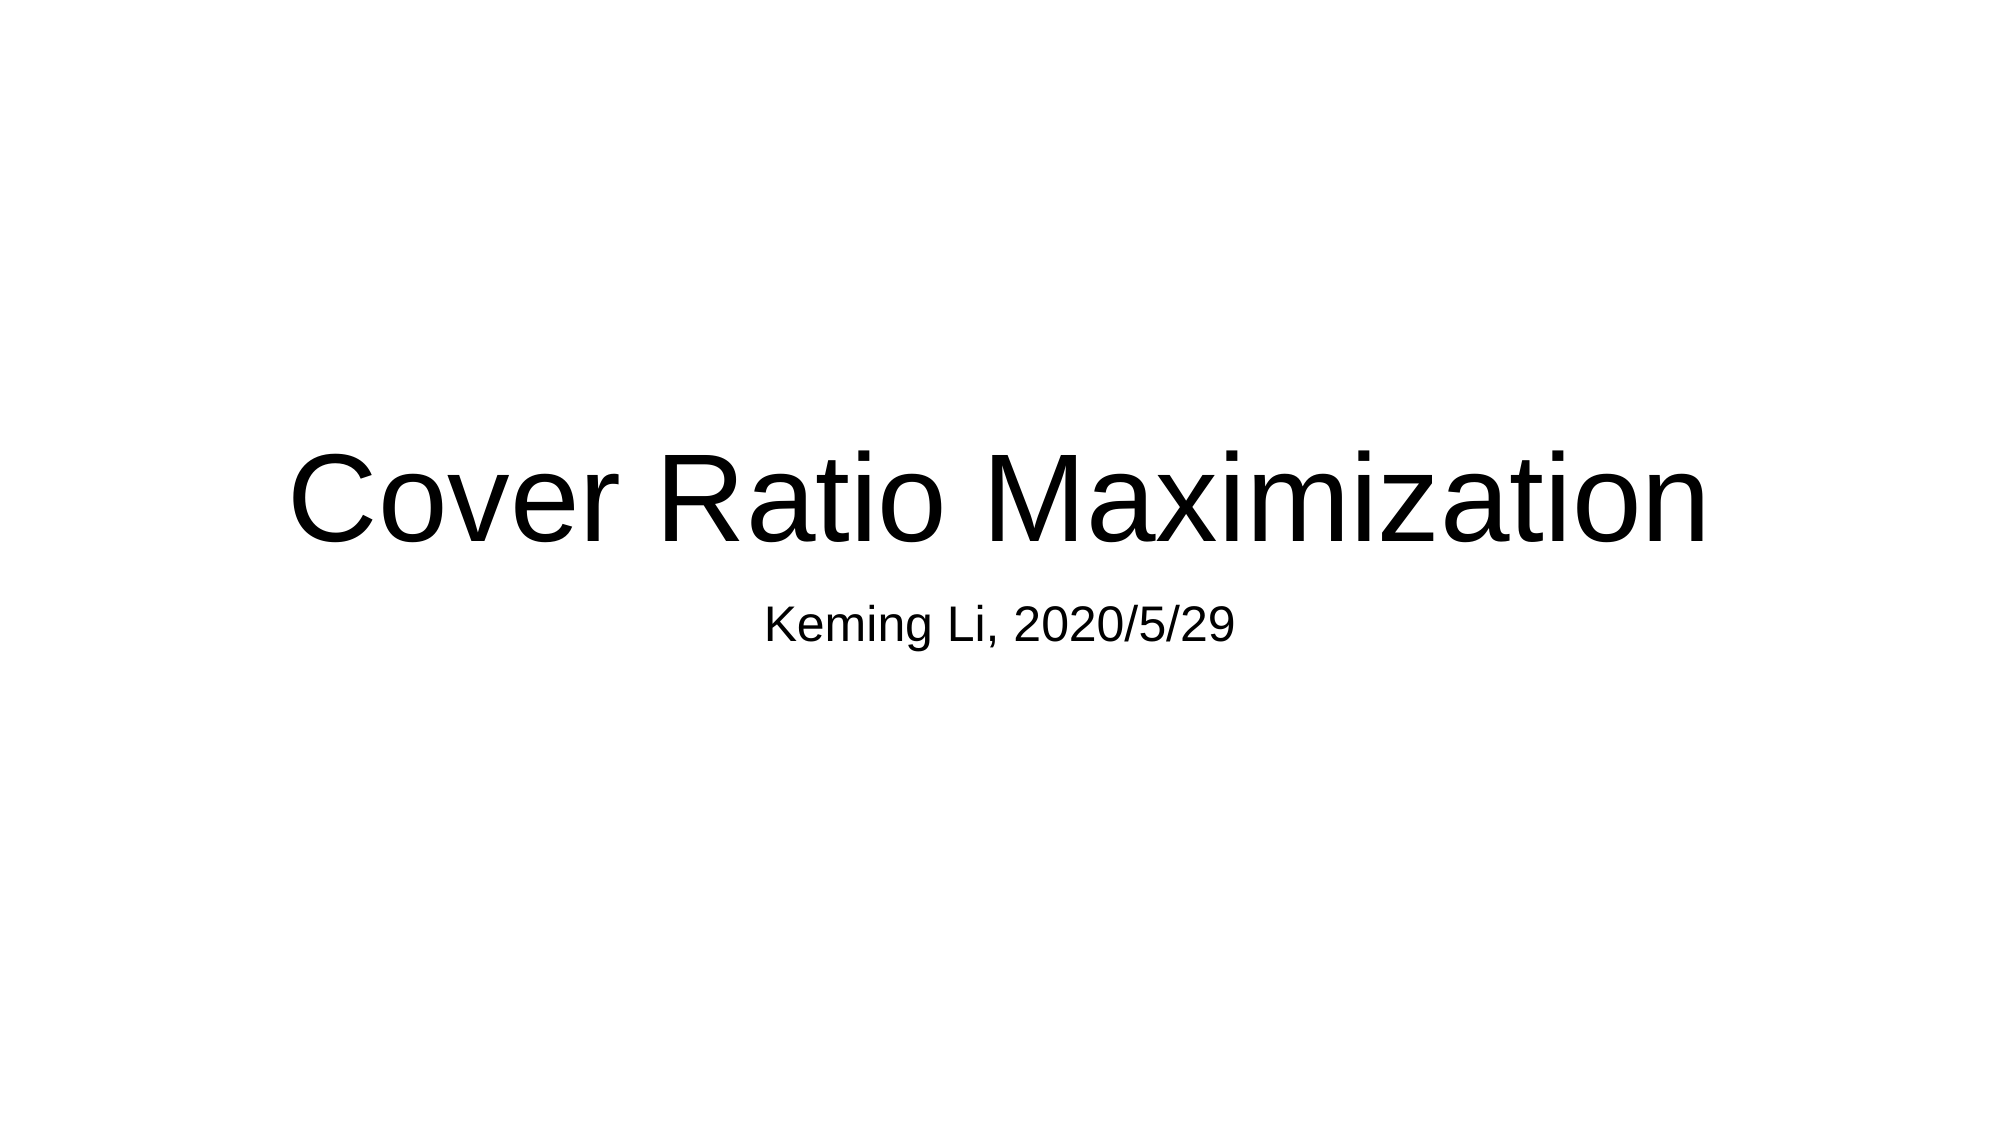

# Cover Ratio Maximization
Keming Li, 2020/5/29